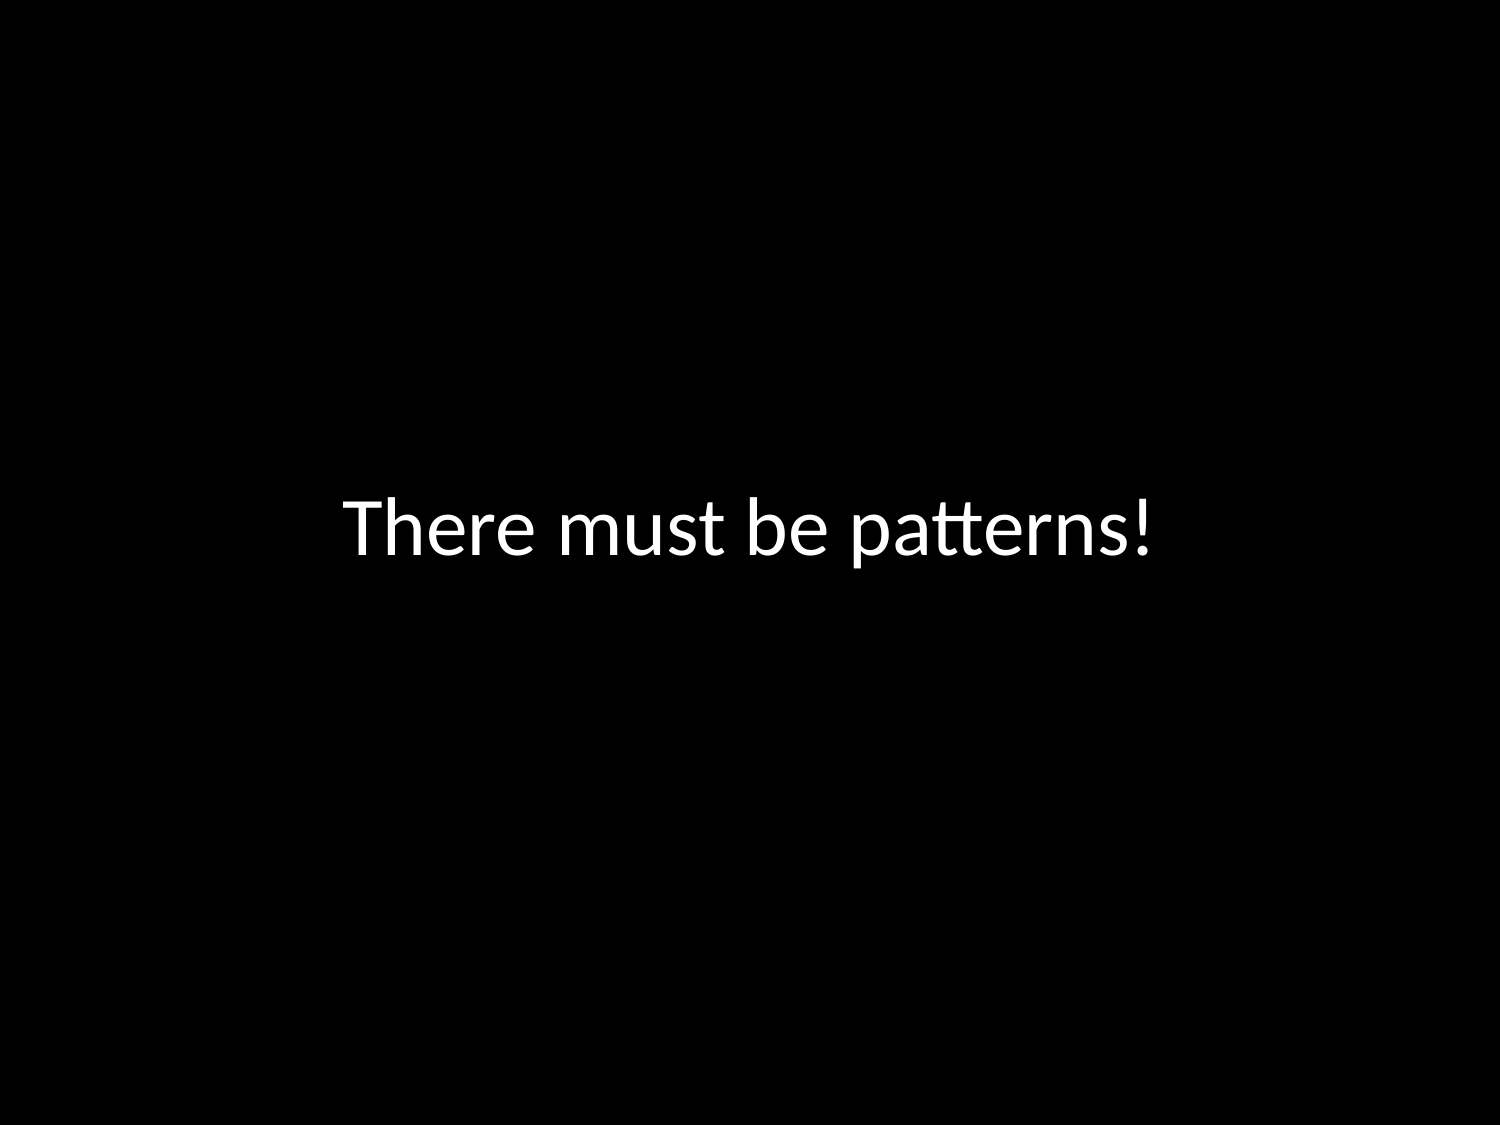

Four Prototypical Trajectories
There must be patterns!